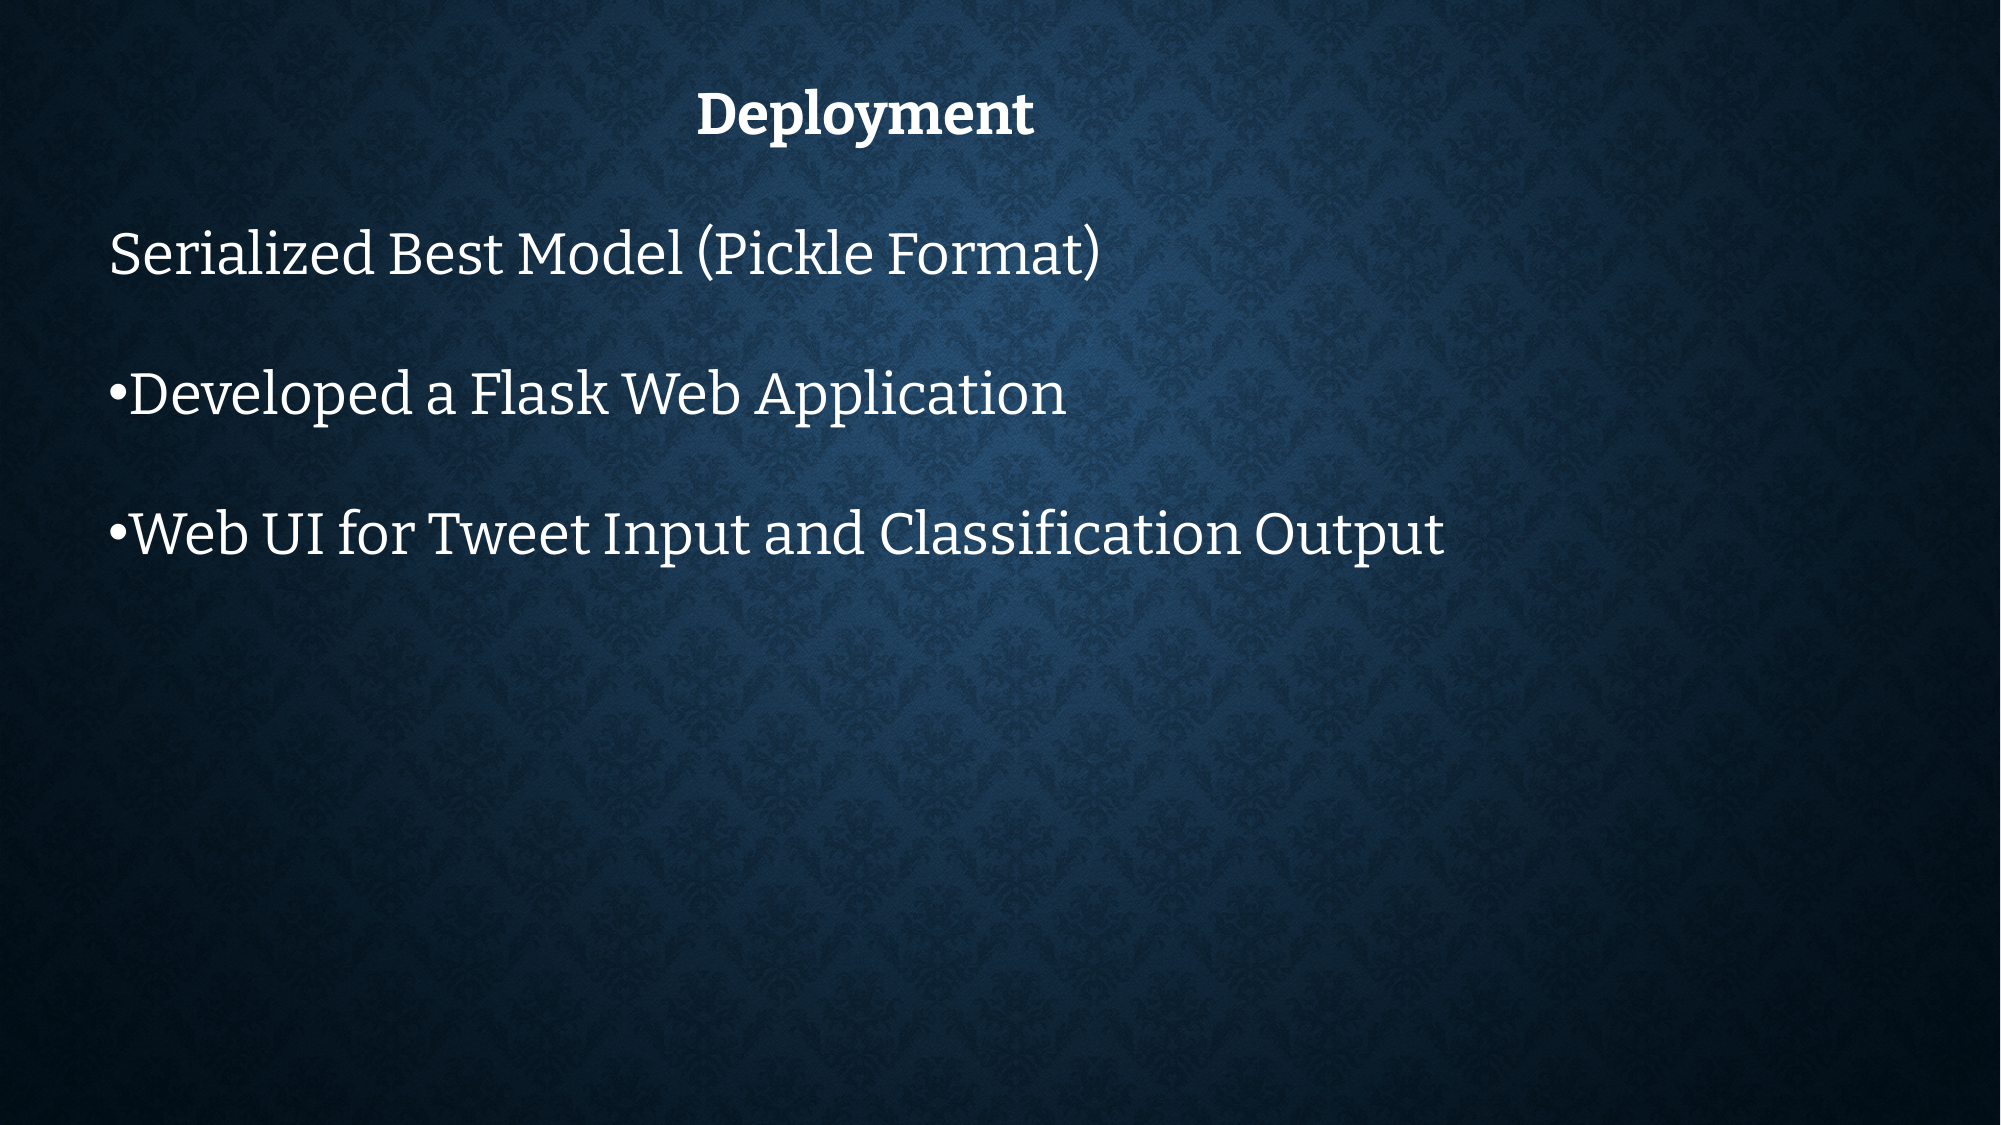

Deployment

Serialized Best Model (Pickle Format)

Developed a Flask Web Application

Web UI for Tweet Input and Classification Output